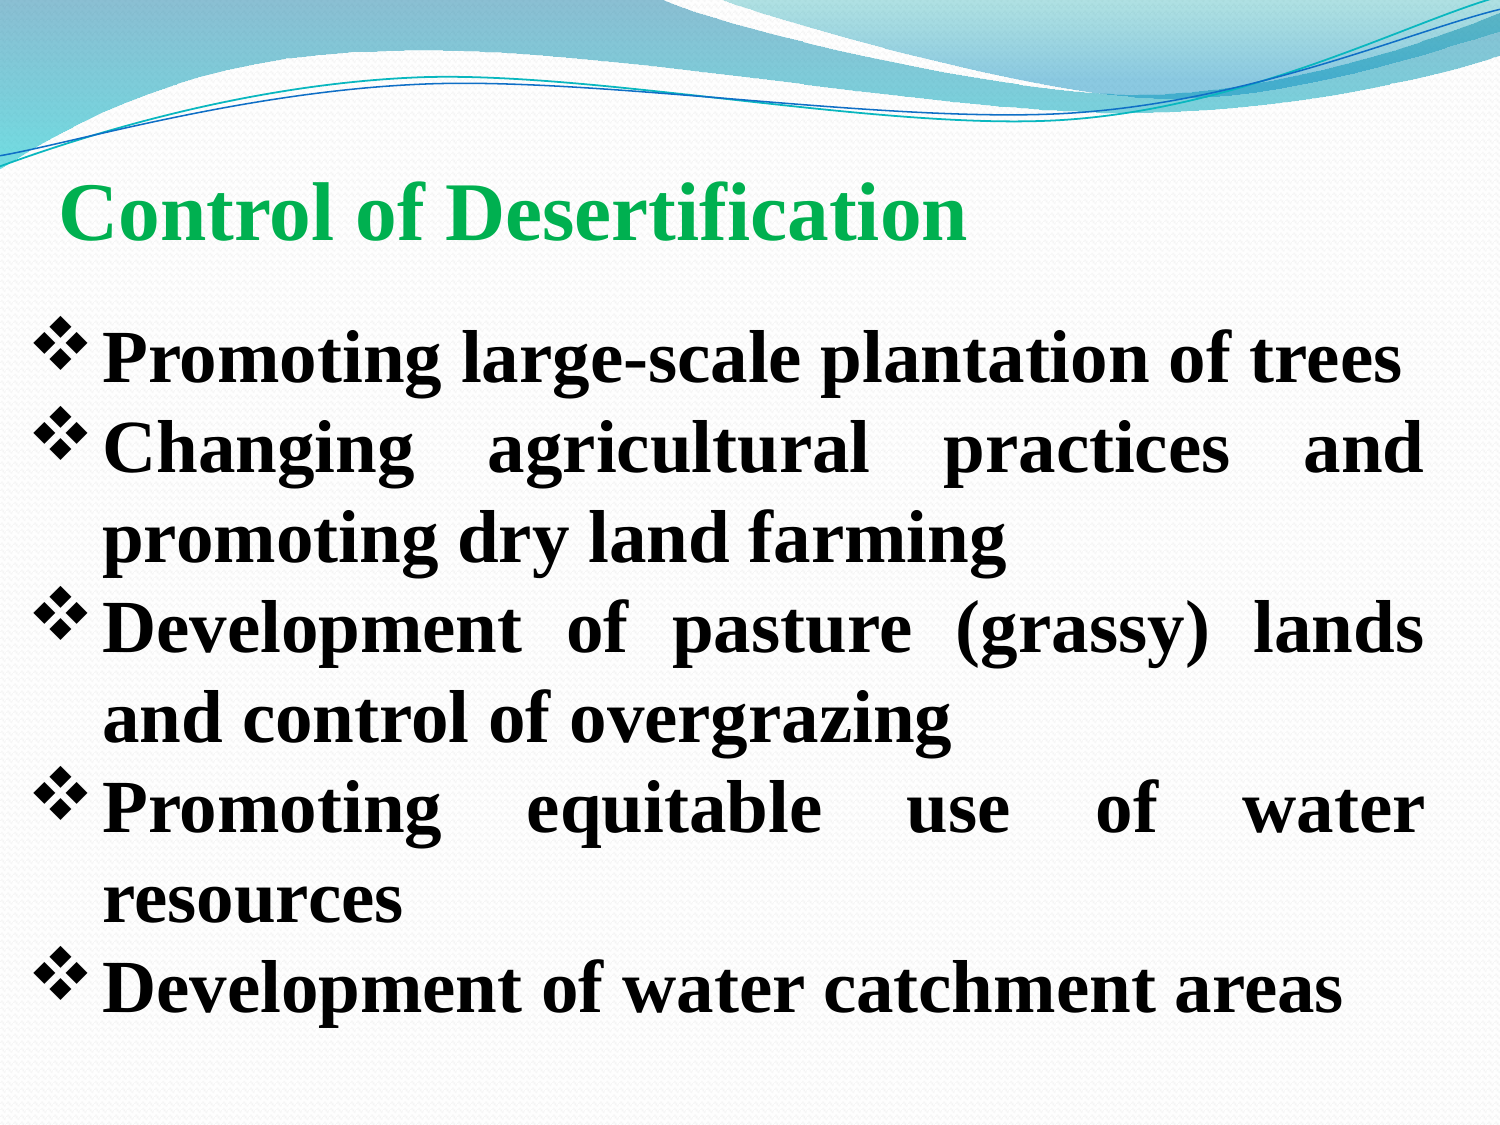

Control of Desertification
Promoting large-scale plantation of trees
Changing agricultural practices and promoting dry land farming
Development of pasture (grassy) lands and control of overgrazing
Promoting equitable use of water resources
Development of water catchment areas